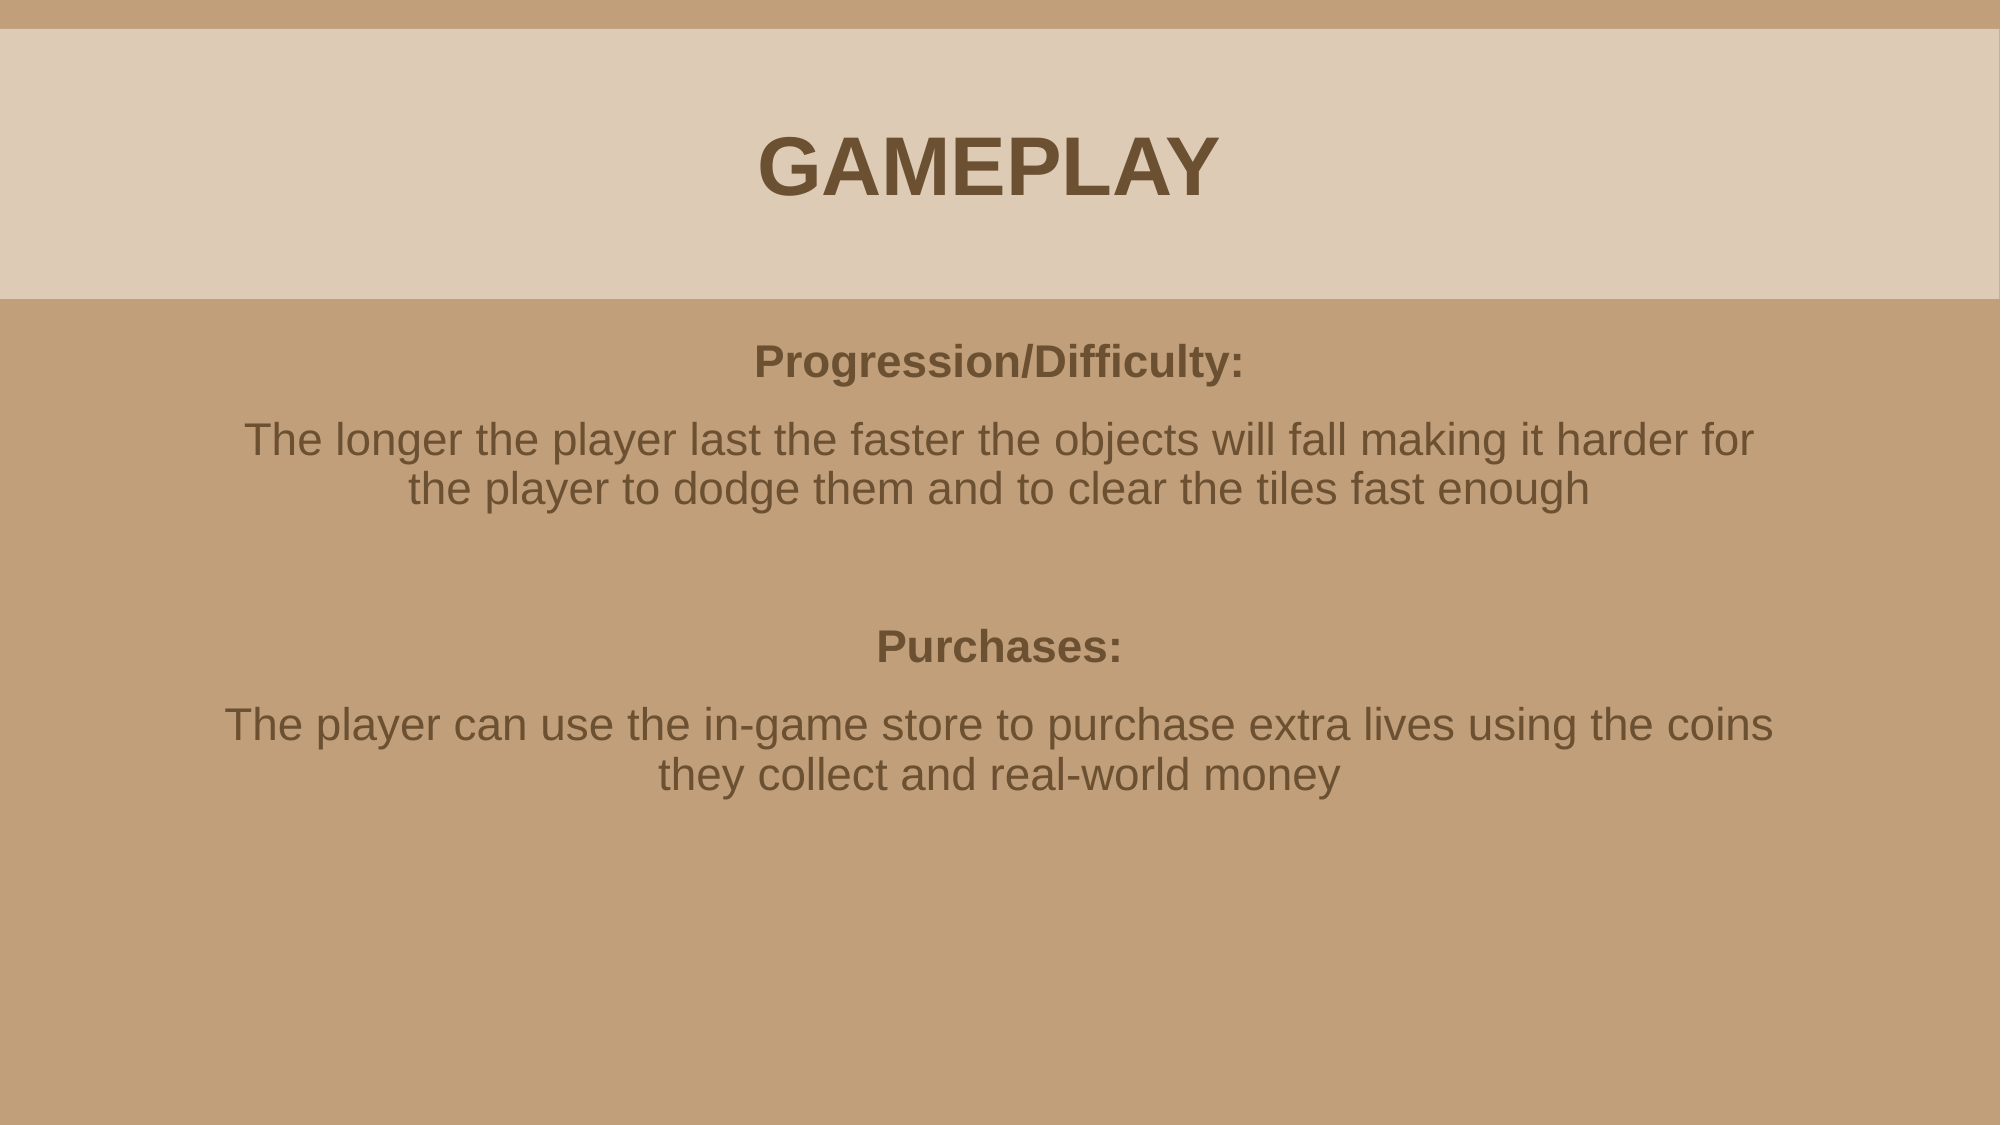

# Gameplay
Progression/Difficulty:
The longer the player last the faster the objects will fall making it harder for the player to dodge them and to clear the tiles fast enough

Purchases:
The player can use the in-game store to purchase extra lives using the coins they collect and real-world money